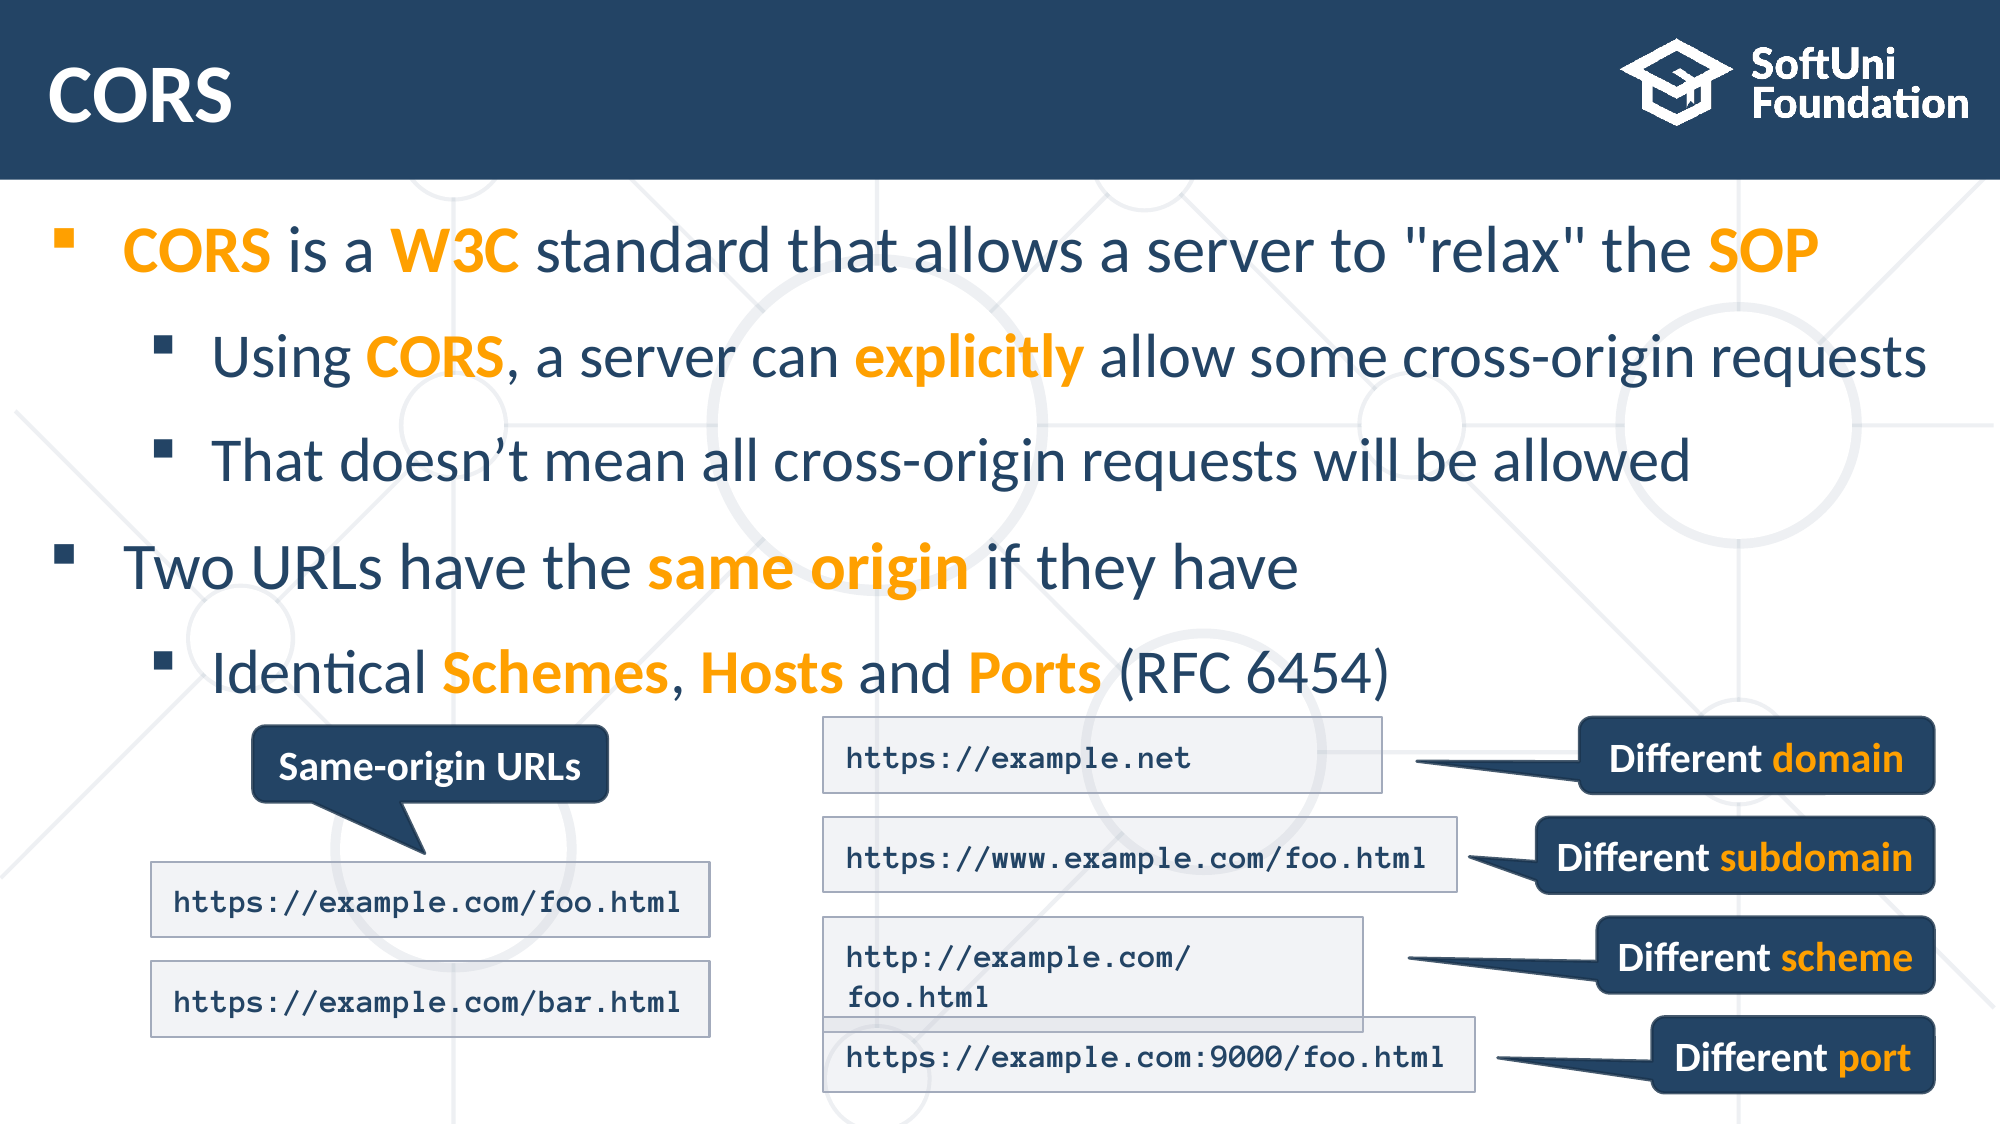

# CORS
CORS is a W3C standard that allows a server to "relax" the SOP
Using CORS, a server can explicitly allow some cross-origin requests
That doesn’t mean all cross-origin requests will be allowed
Two URLs have the same origin if they have
Identical Schemes, Hosts and Ports (RFC 6454)
Different domain
https://example.net
Same-origin URLs
Different subdomain
https://www.example.com/foo.html
https://example.com/foo.html
Different scheme
http://example.com/foo.html
https://example.com/bar.html
Different port
https://example.com:9000/foo.html